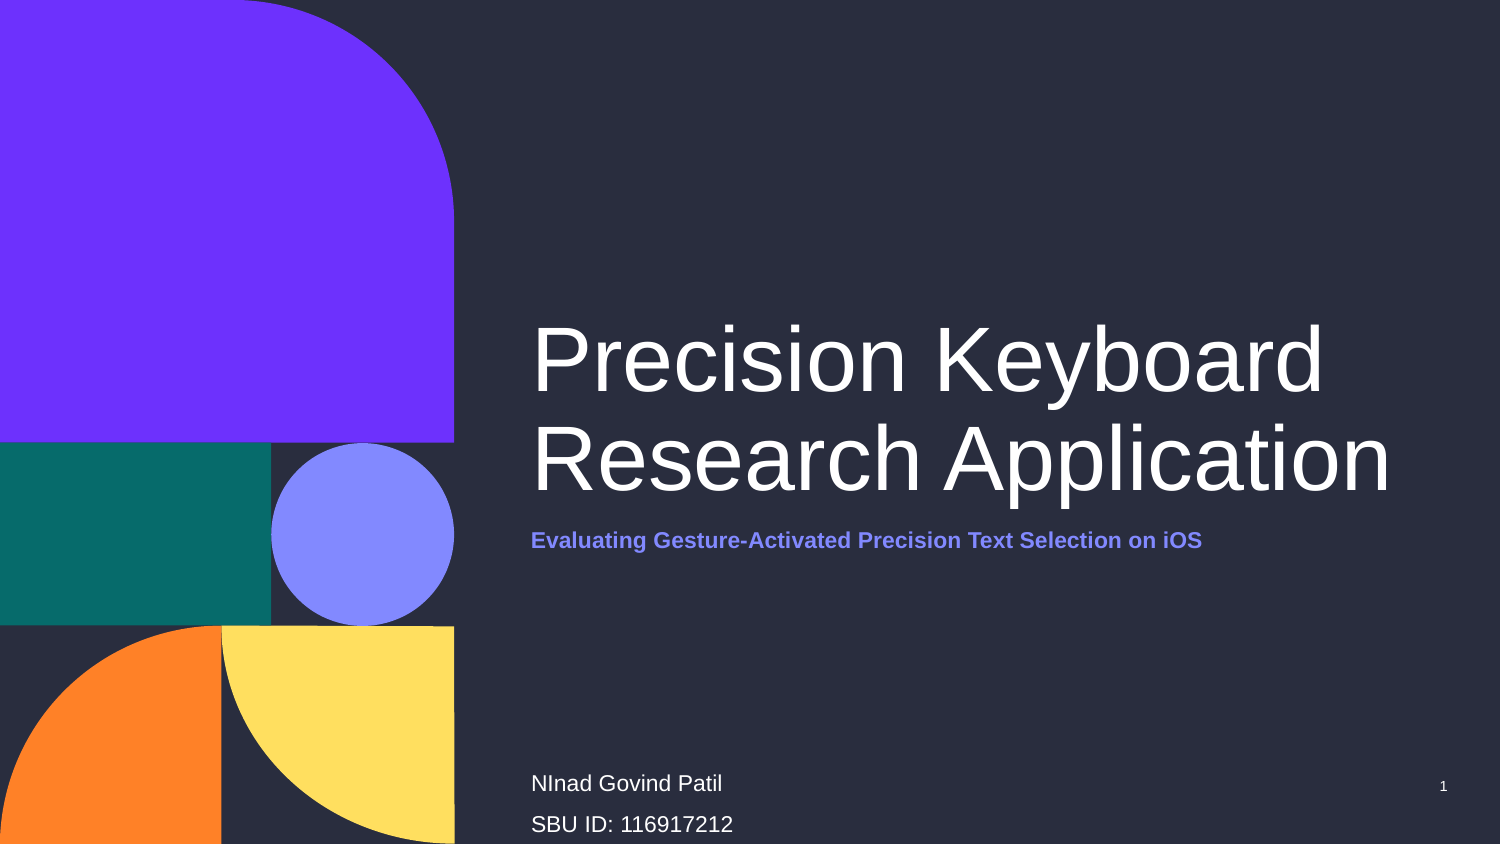

# Precision Keyboard Research Application
Evaluating Gesture-Activated Precision Text Selection on iOS
NInad Govind Patil
SBU ID: 116917212